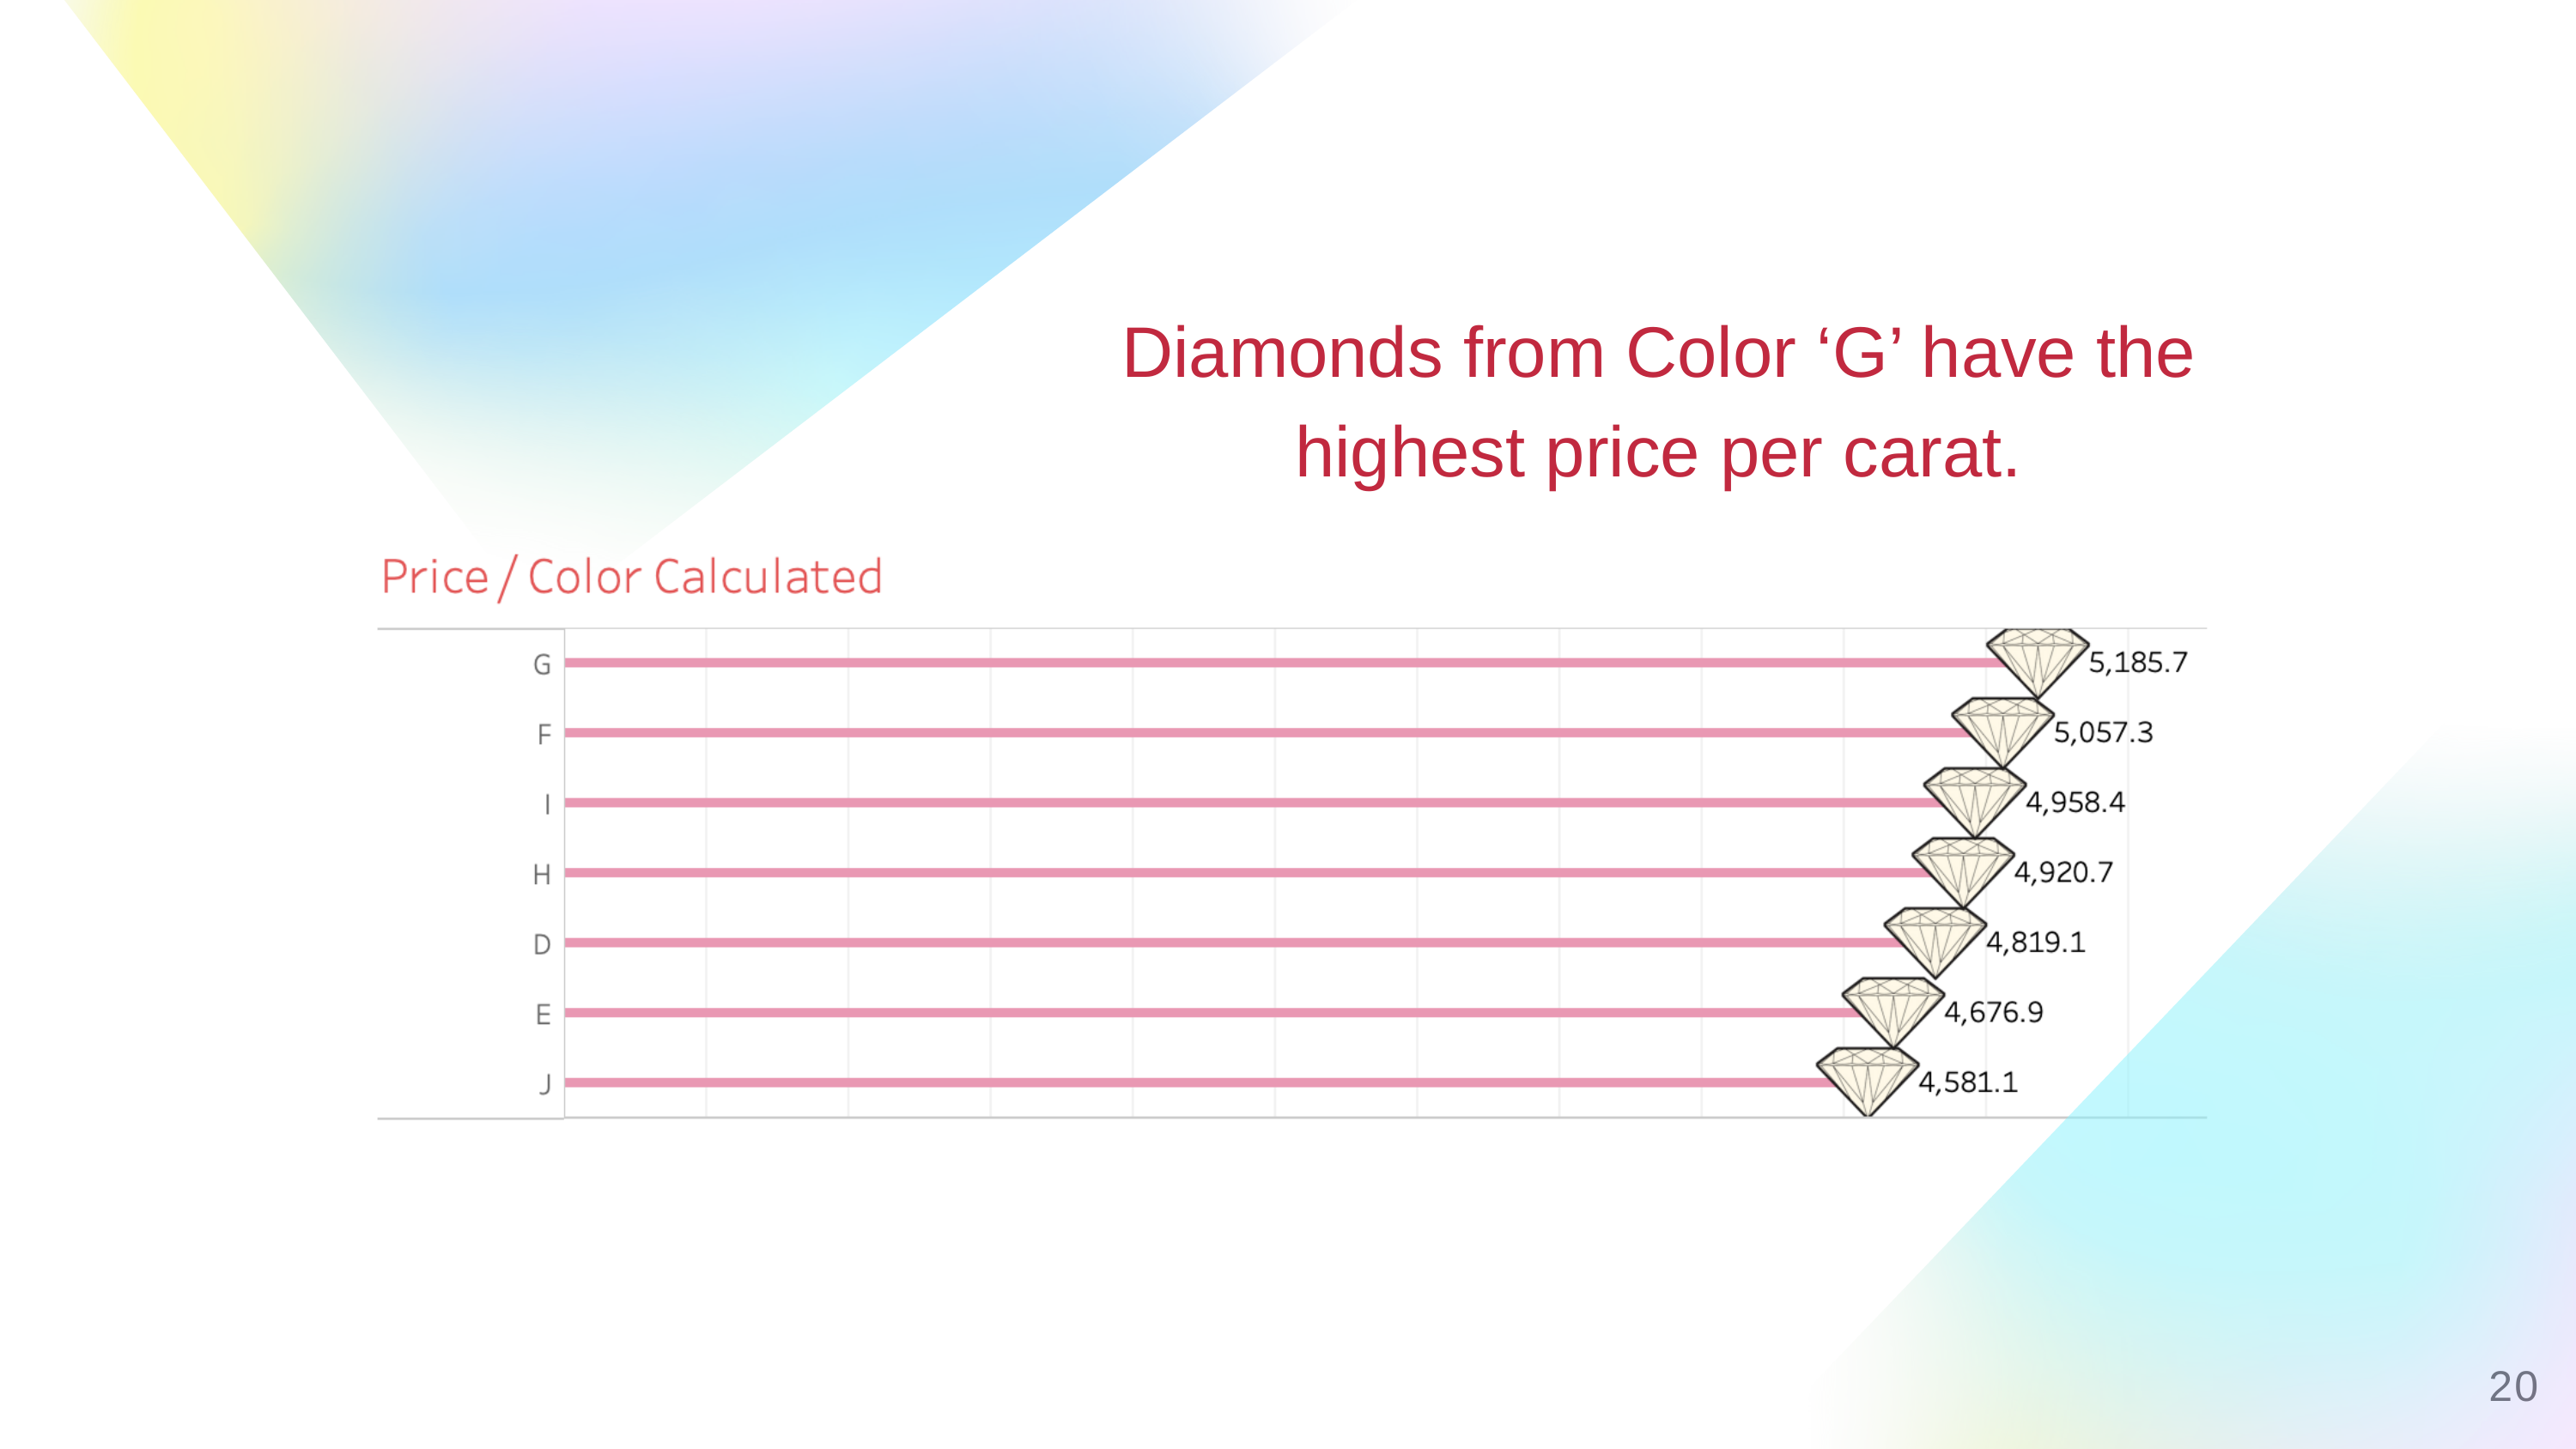

Diamonds from Color ‘G’ have the highest price per carat.

20